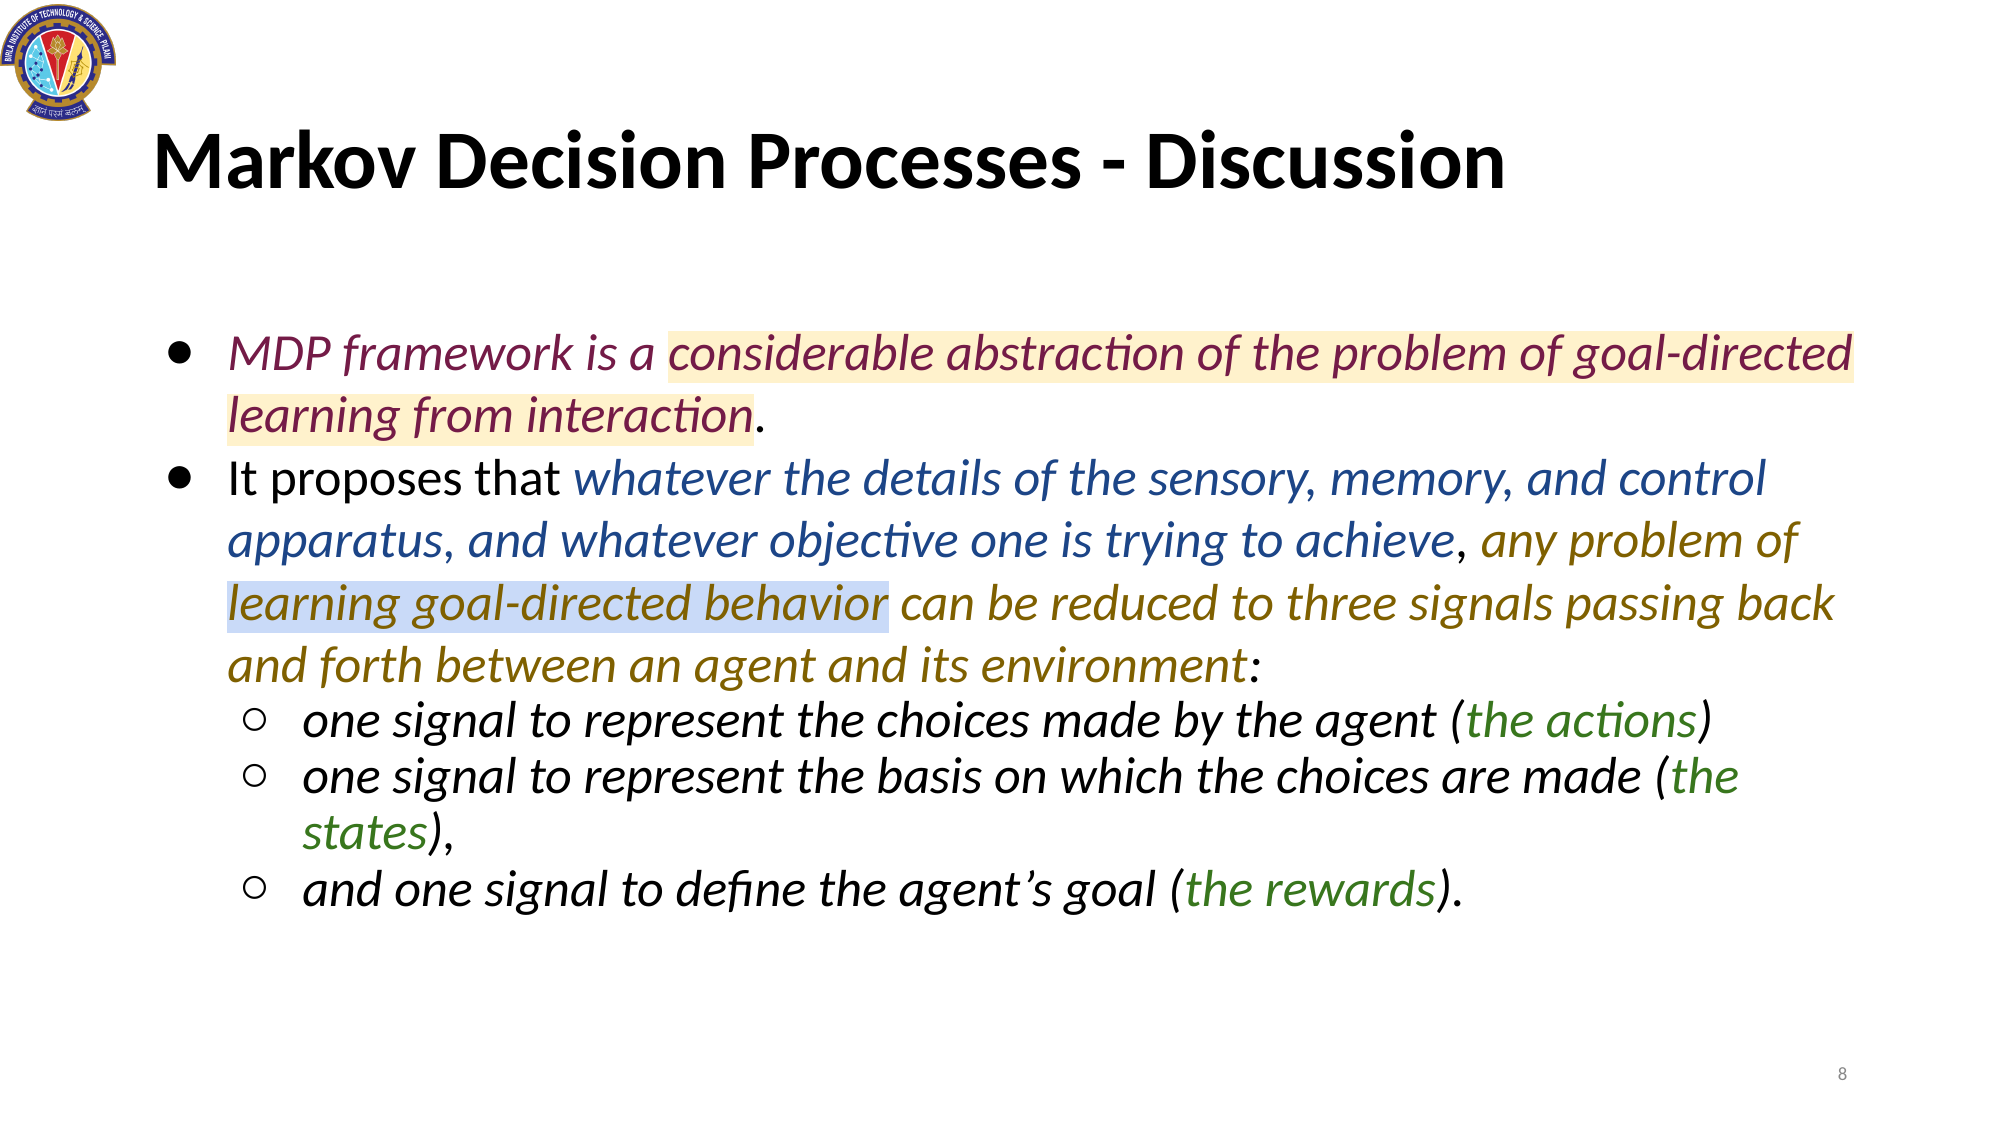

# Markov Decision Processes - Discussion
MDP framework is a considerable abstraction of the problem of goal-directed learning from interaction.
It proposes that whatever the details of the sensory, memory, and control apparatus, and whatever objective one is trying to achieve, any problem of learning goal-directed behavior can be reduced to three signals passing back and forth between an agent and its environment:
one signal to represent the choices made by the agent (the actions)
one signal to represent the basis on which the choices are made (the states),
and one signal to define the agent’s goal (the rewards).
8